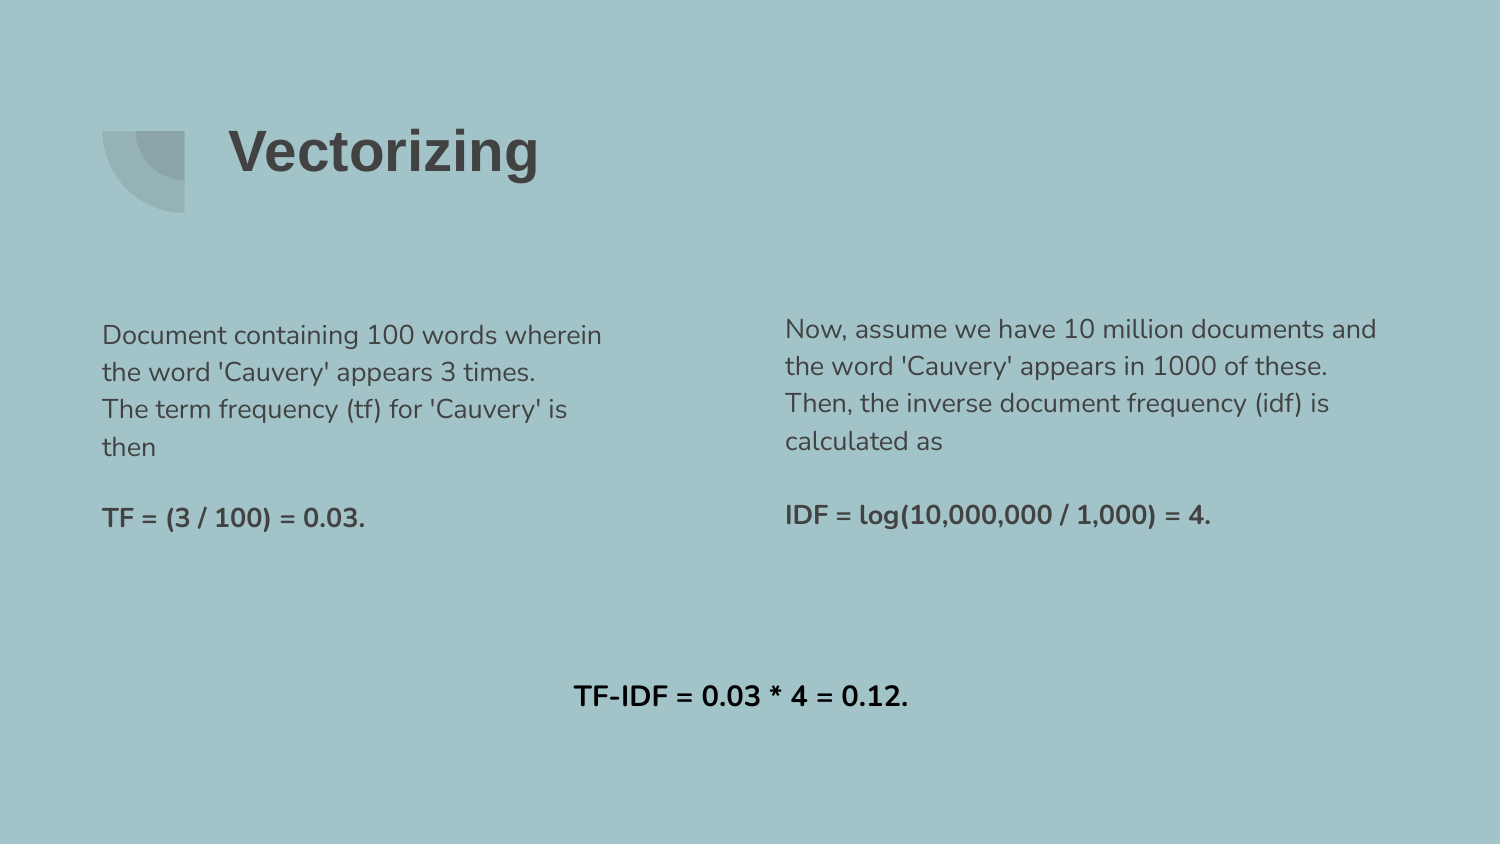

# Vectorizing
Now, assume we have 10 million documents and the word 'Cauvery' appears in 1000 of these. Then, the inverse document frequency (idf) is calculated as
IDF = log(10,000,000 / 1,000) = 4.
Document containing 100 words wherein the word 'Cauvery' appears 3 times.
The term frequency (tf) for 'Cauvery' is then
TF = (3 / 100) = 0.03.

TF-IDF = 0.03 * 4 = 0.12.